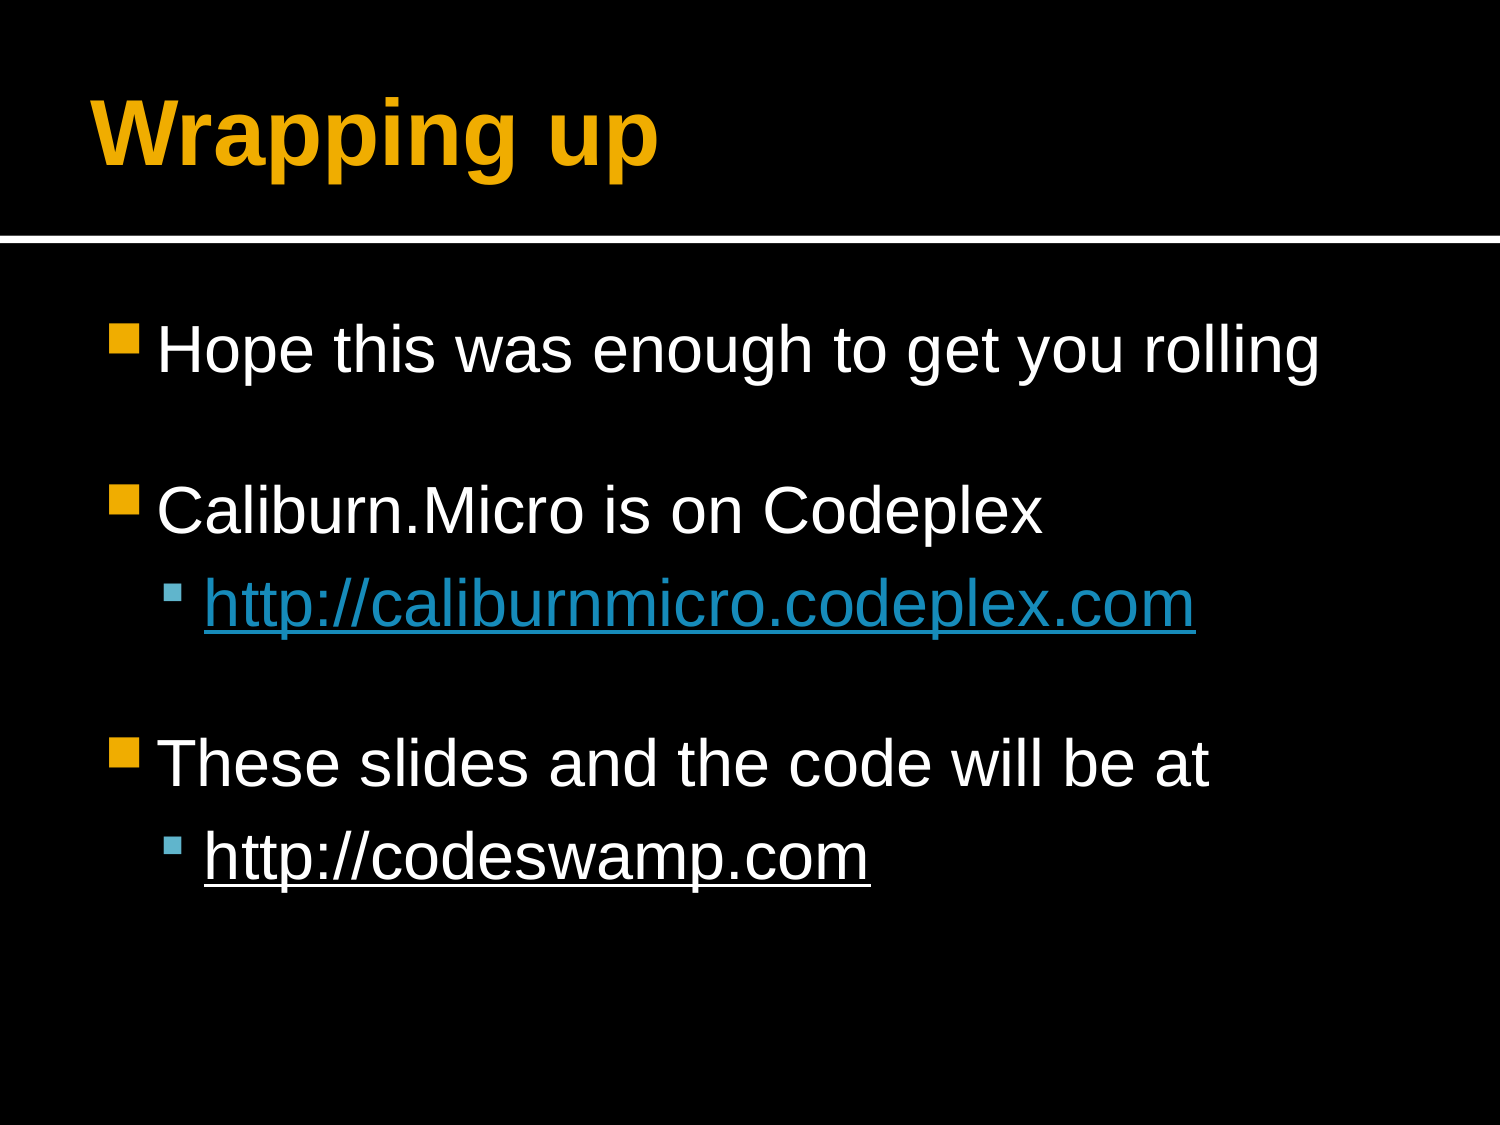

# Wrapping up
Hope this was enough to get you rolling

Caliburn.Micro is on Codeplex
http://caliburnmicro.codeplex.com

These slides and the code will be at
http://codeswamp.com